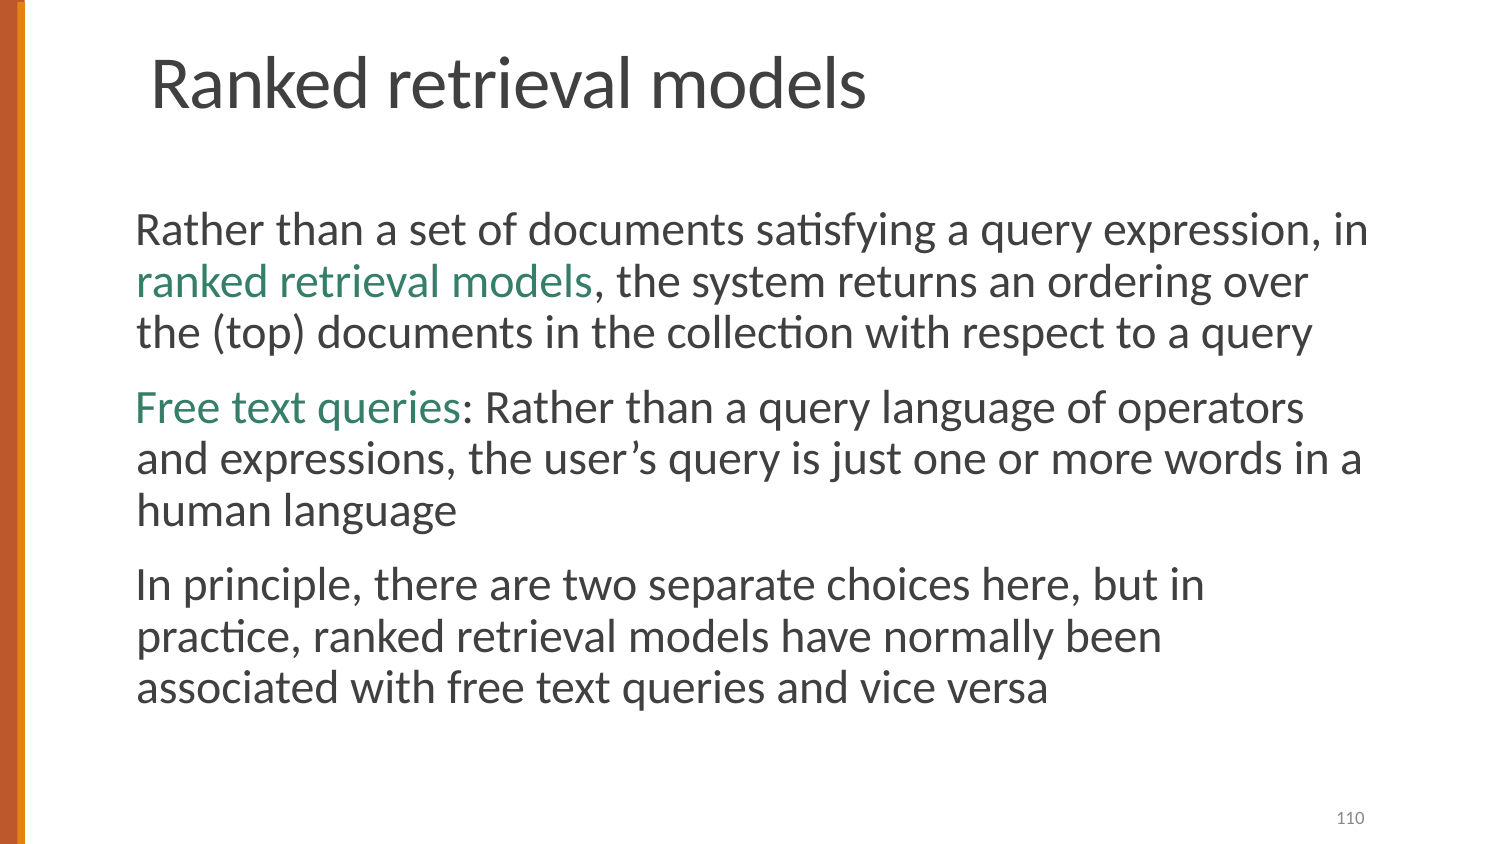

# Ranked retrieval models
Rather than a set of documents satisfying a query expression, in ranked retrieval models, the system returns an ordering over the (top) documents in the collection with respect to a query
Free text queries: Rather than a query language of operators and expressions, the user’s query is just one or more words in a human language
In principle, there are two separate choices here, but in practice, ranked retrieval models have normally been associated with free text queries and vice versa

110